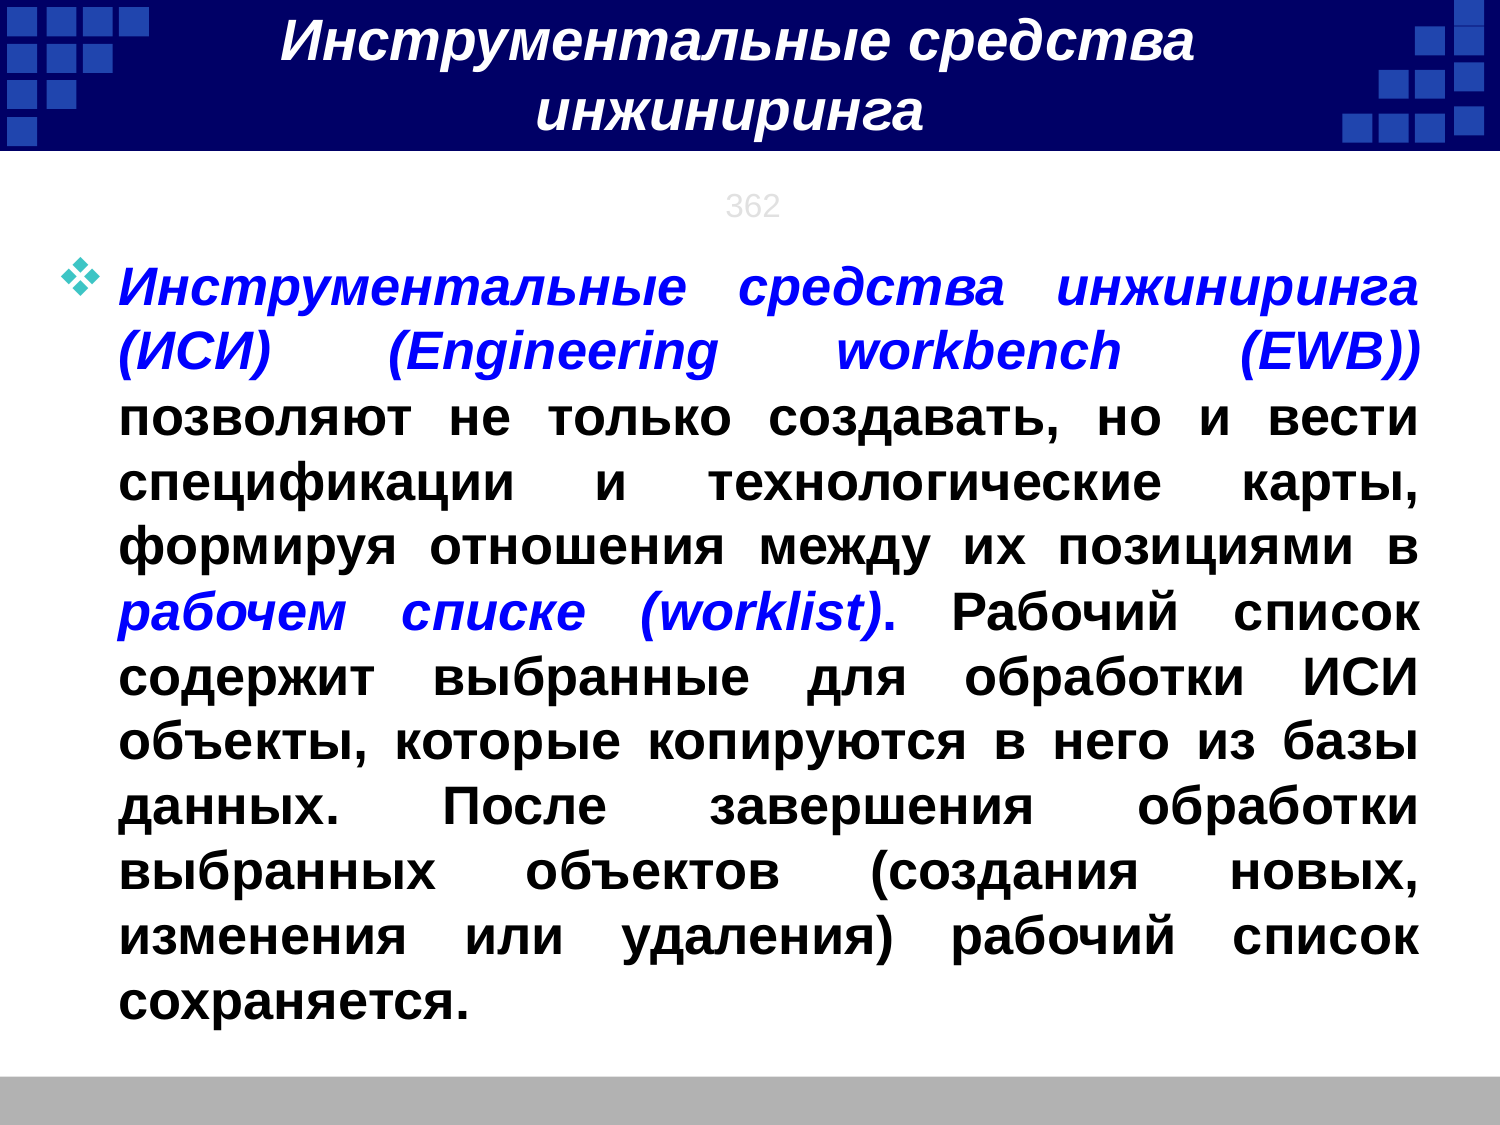

Инструментальные средства инжиниринга
362
Инструментальные средства инжиниринга (ИСИ) (Engineering workbench (EWB)) позволяют не только создавать, но и вести спецификации и технологические карты, формируя отношения между их позициями в рабочем списке (worklist). Рабочий список содержит выбранные для обработки ИСИ объекты, которые копируются в него из базы данных. После завершения обработки выбранных объектов (создания новых, изменения или удаления) рабочий список сохраняется.